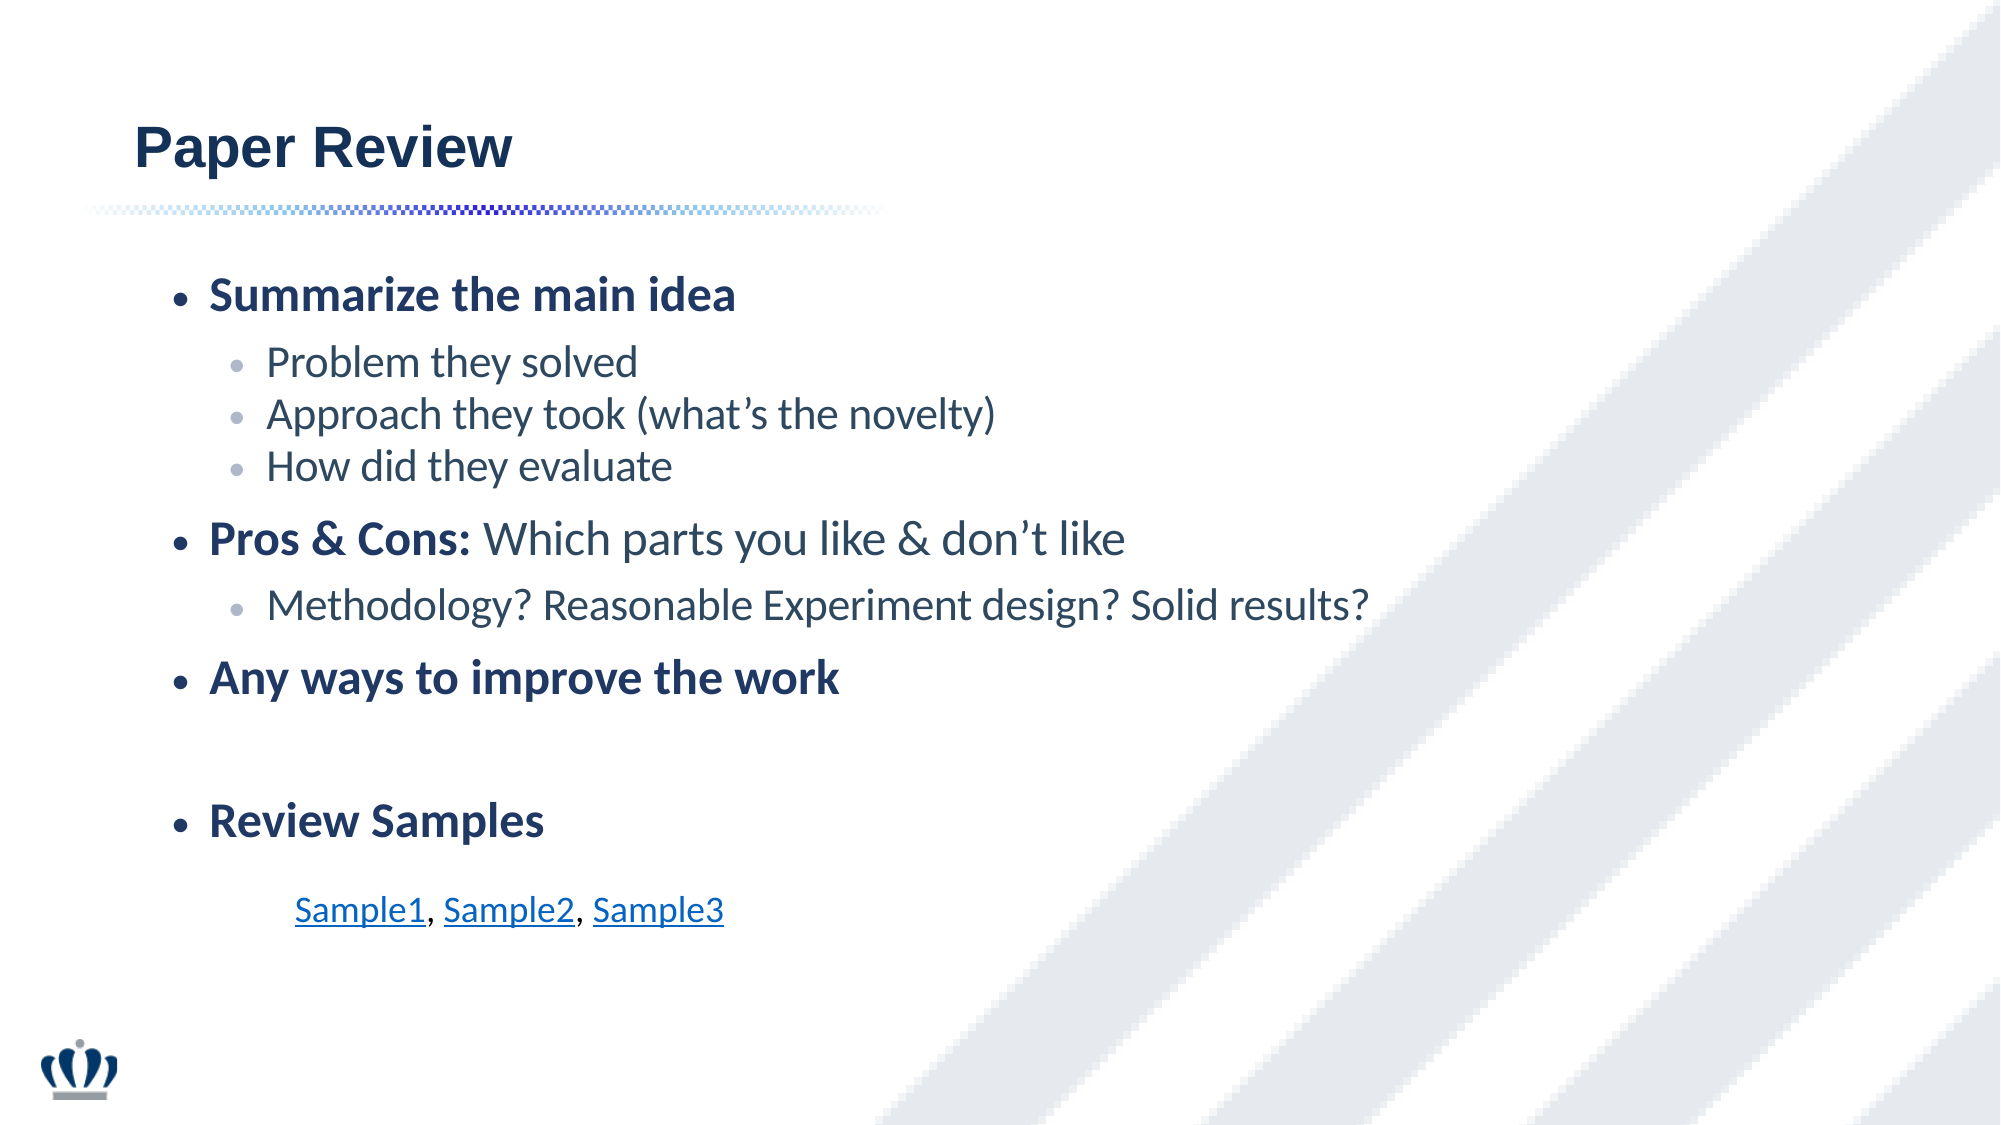

Paper Review
Summarize the main idea
Problem they solved
Approach they took (what’s the novelty)
How did they evaluate
Pros & Cons: Which parts you like & don’t like
Methodology? Reasonable Experiment design? Solid results?
Any ways to improve the work
Review Samples
Sample1, Sample2, Sample3